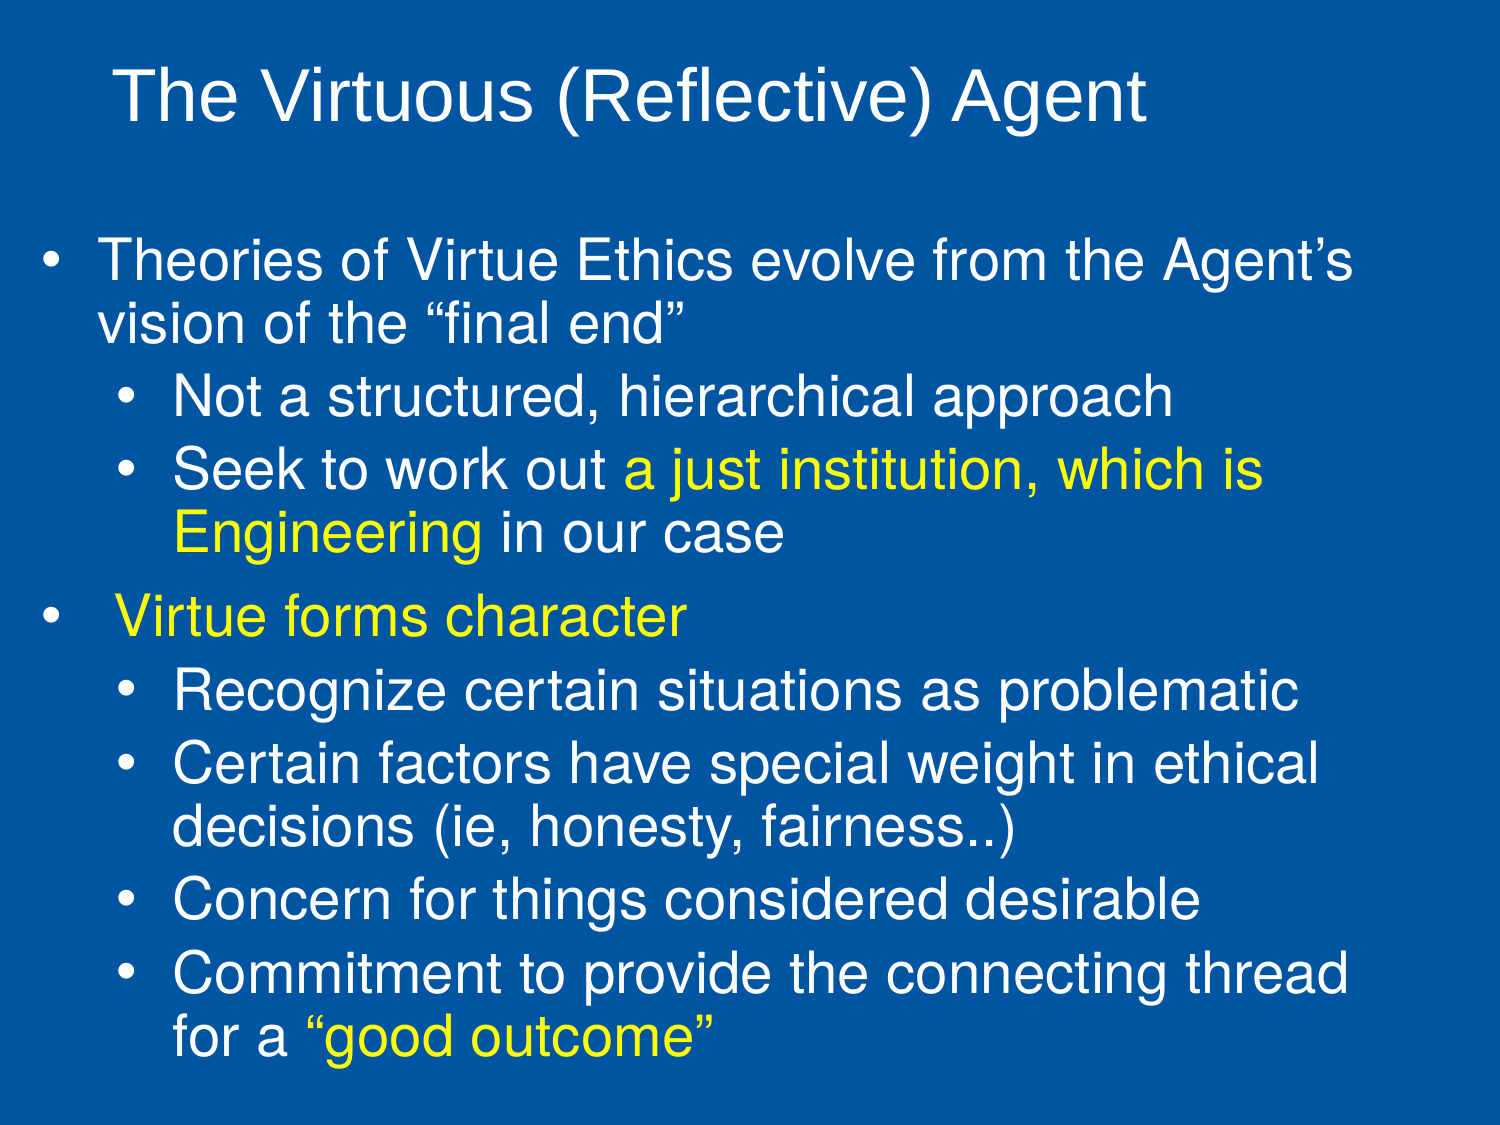

# The Virtuous (Reflective) Agent
Theories of Virtue Ethics evolve from the Agent’s vision of the “final end”
Not a structured, hierarchical approach
Seek to work out a just institution, which is Engineering in our case
 Virtue forms character
Recognize certain situations as problematic
Certain factors have special weight in ethical decisions (ie, honesty, fairness..)
Concern for things considered desirable
Commitment to provide the connecting thread for a “good outcome”